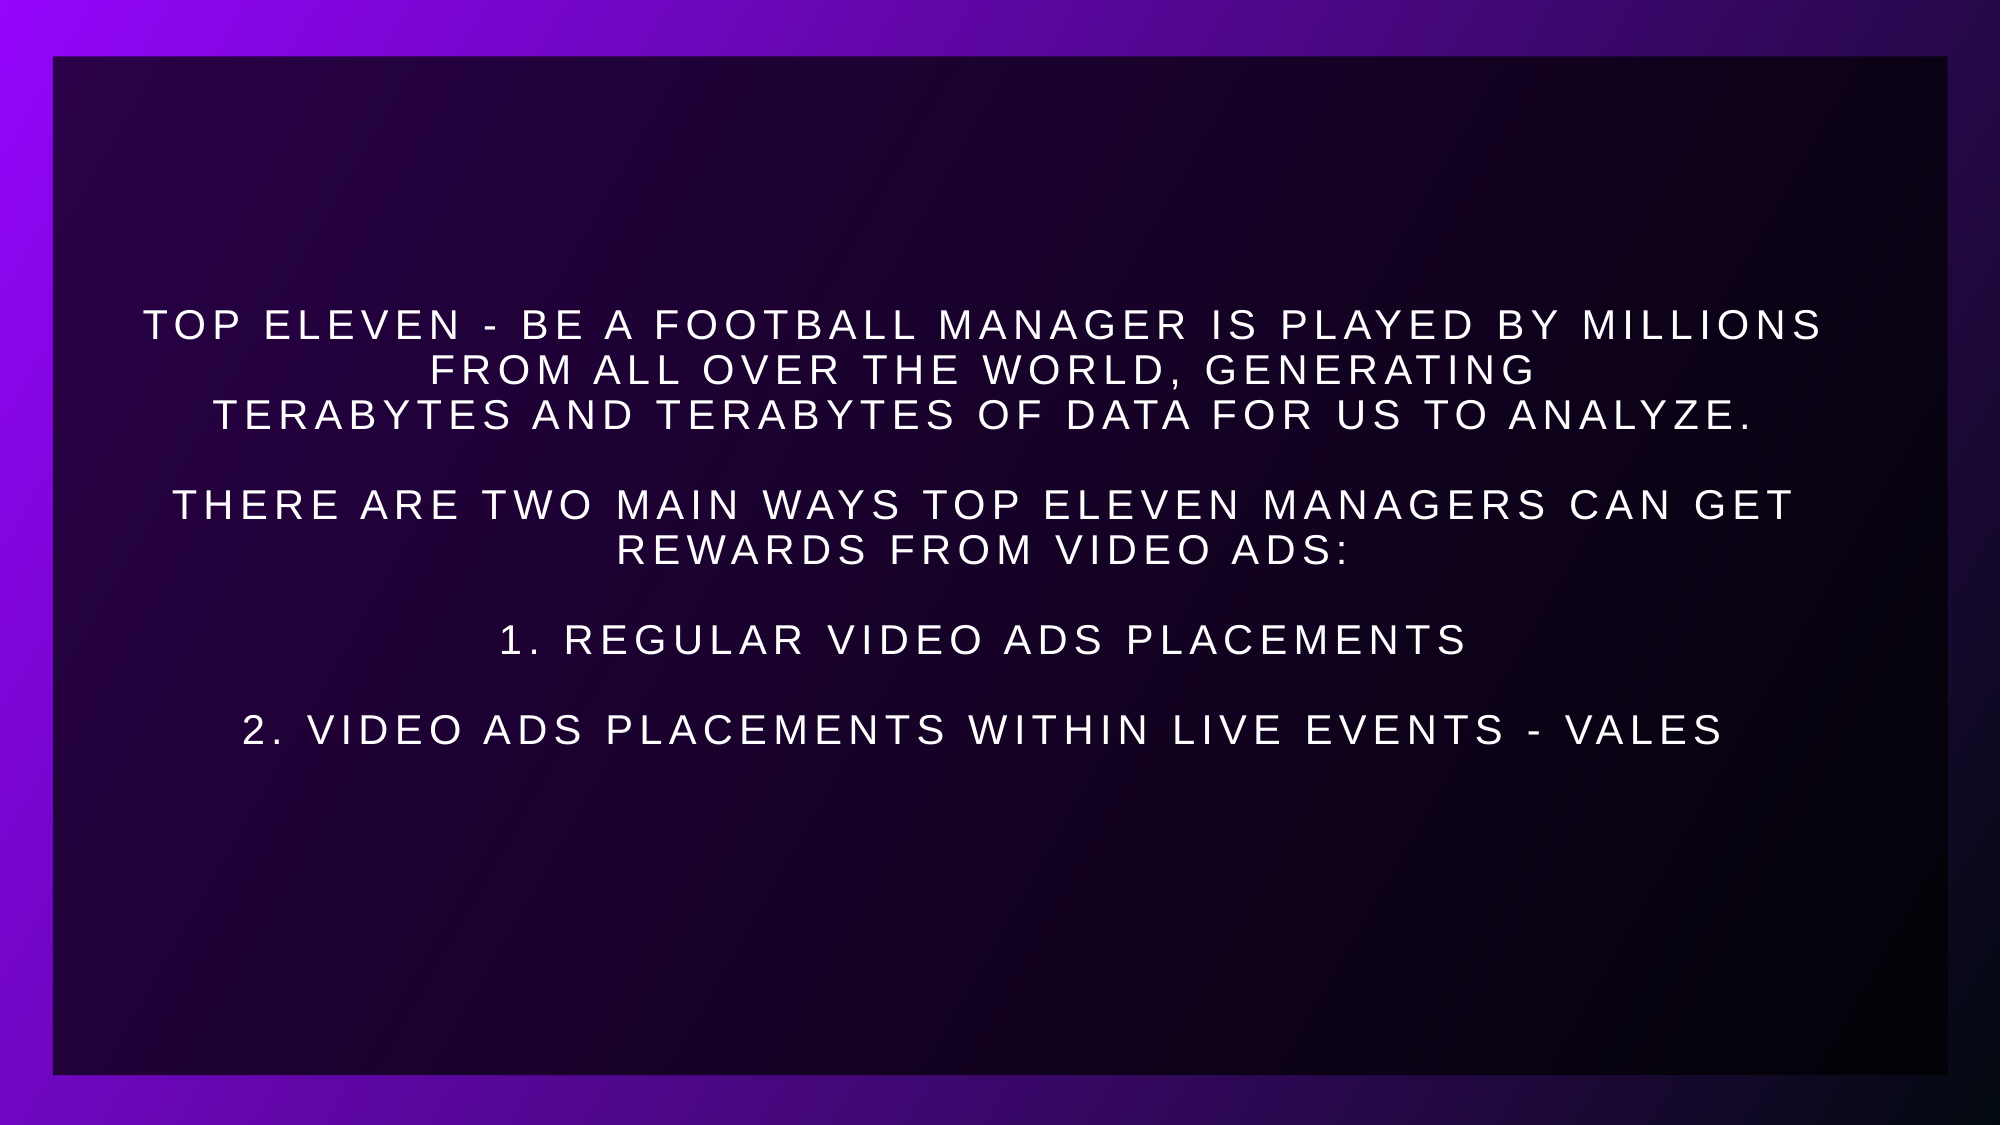

# Top Eleven - Be a Football Manager is played by millions from all over the world, generating terabytes and terabytes of data for us to analyze. There are two main ways Top Eleven managers can get rewards from video ads: 1. Regular Video Ads Placements 2. Video Ads placements within Live Events - VALEs